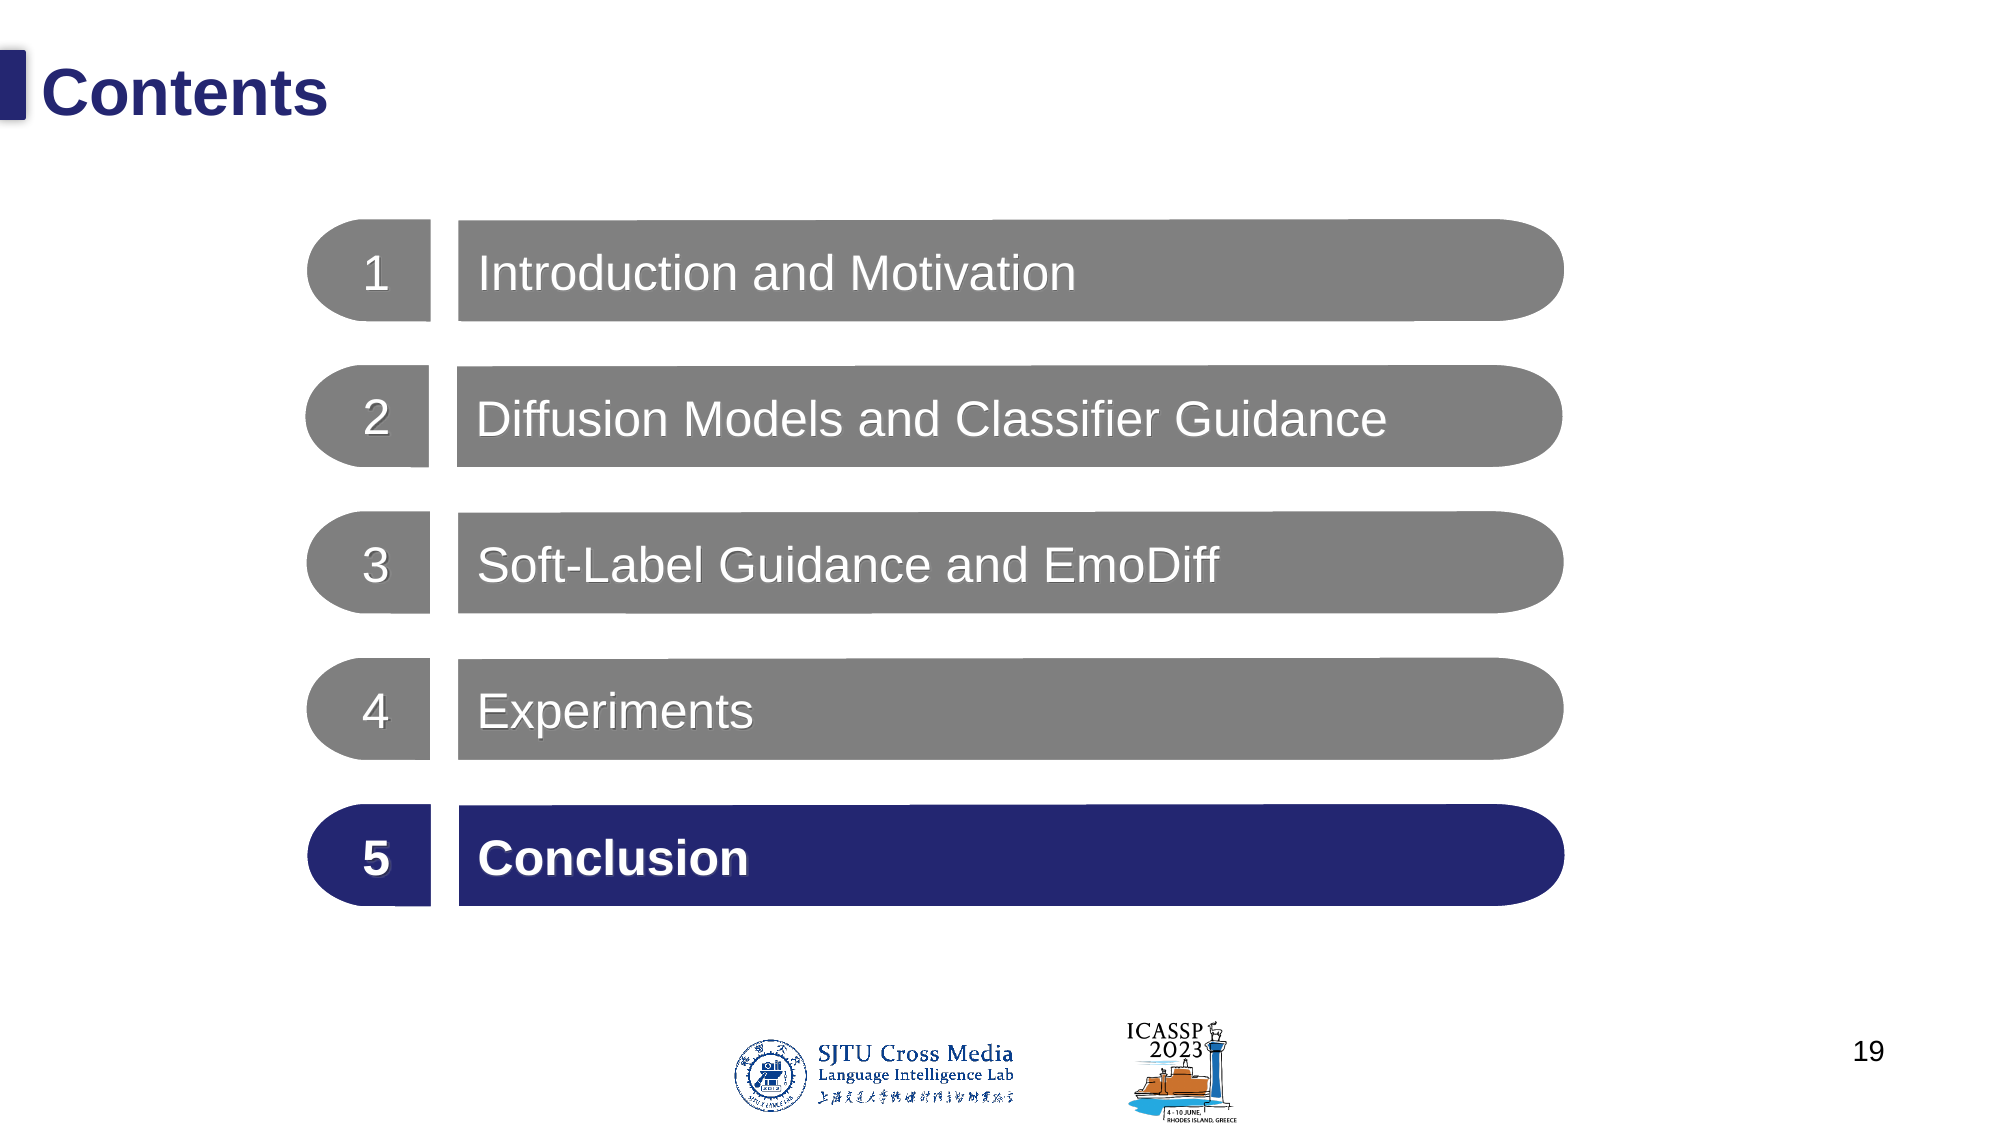

# Contents

1
Introduction and Motivation

2
Diffusion Models and Classifier Guidance

3
Soft-Label Guidance and EmoDiff

4
Experiments

5
Conclusion
19